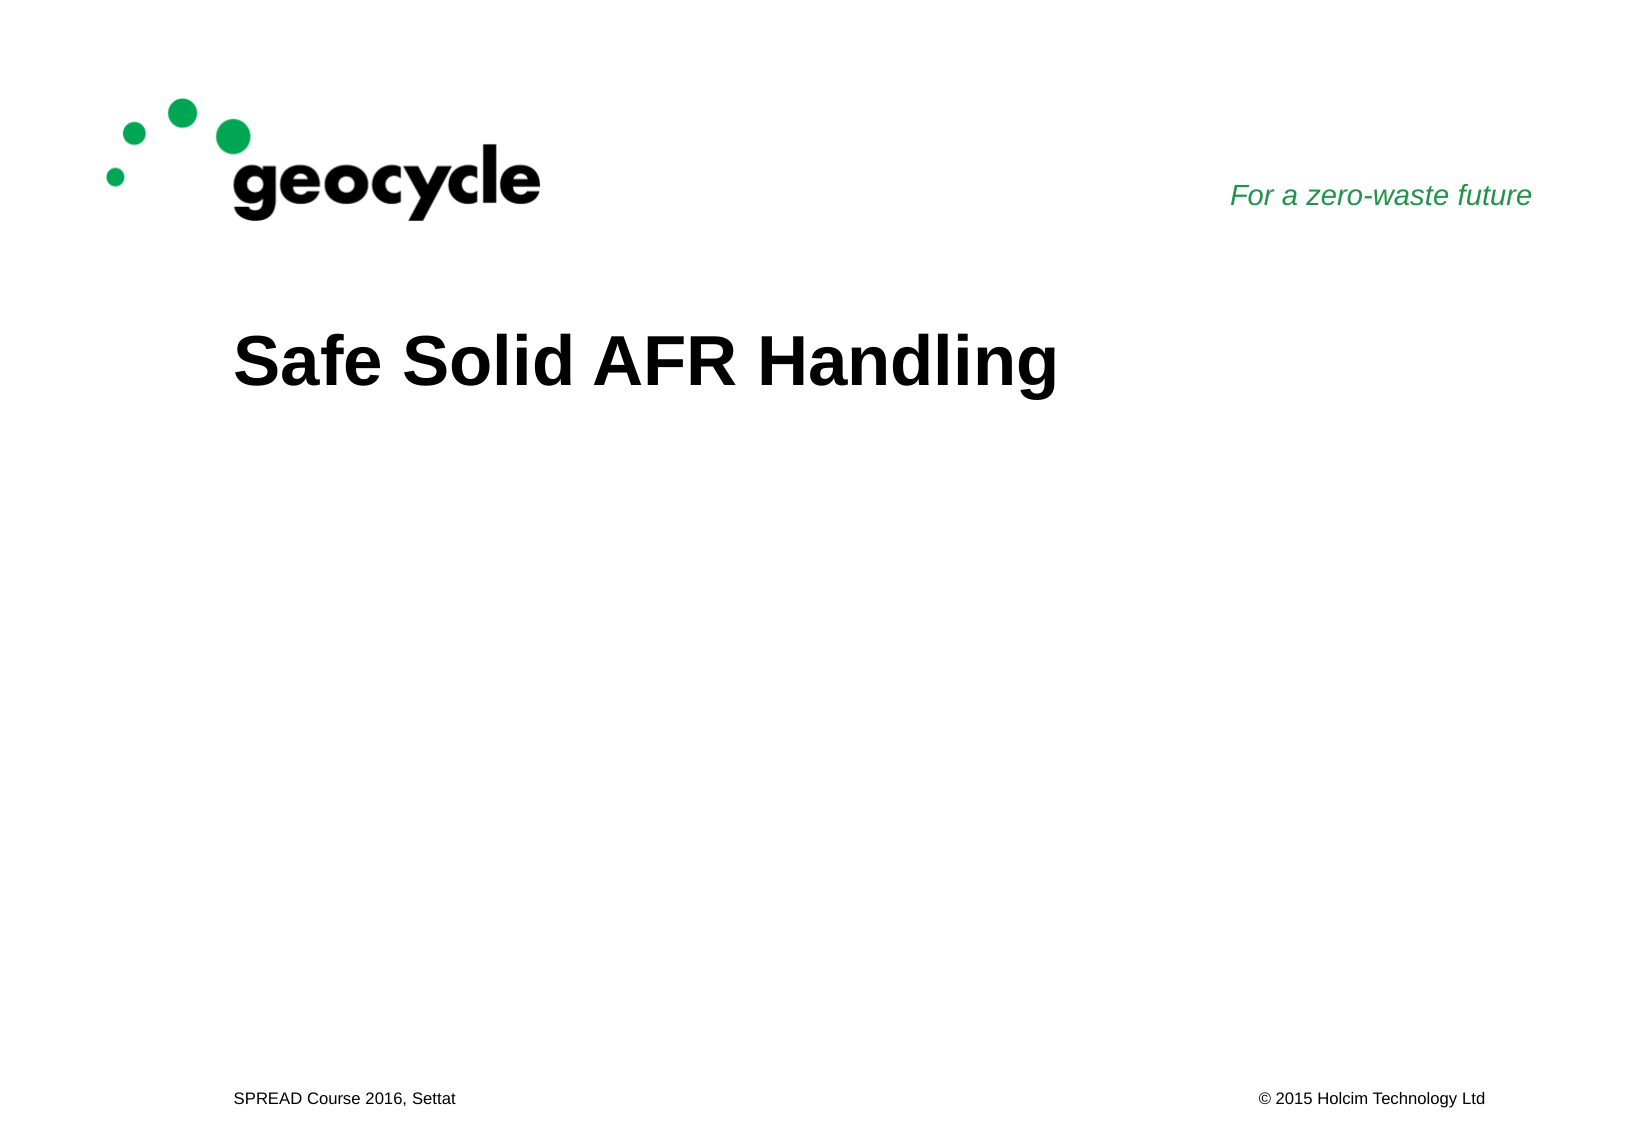

# Safe Solid AFR Handling

SPREAD Course 2016, Settat